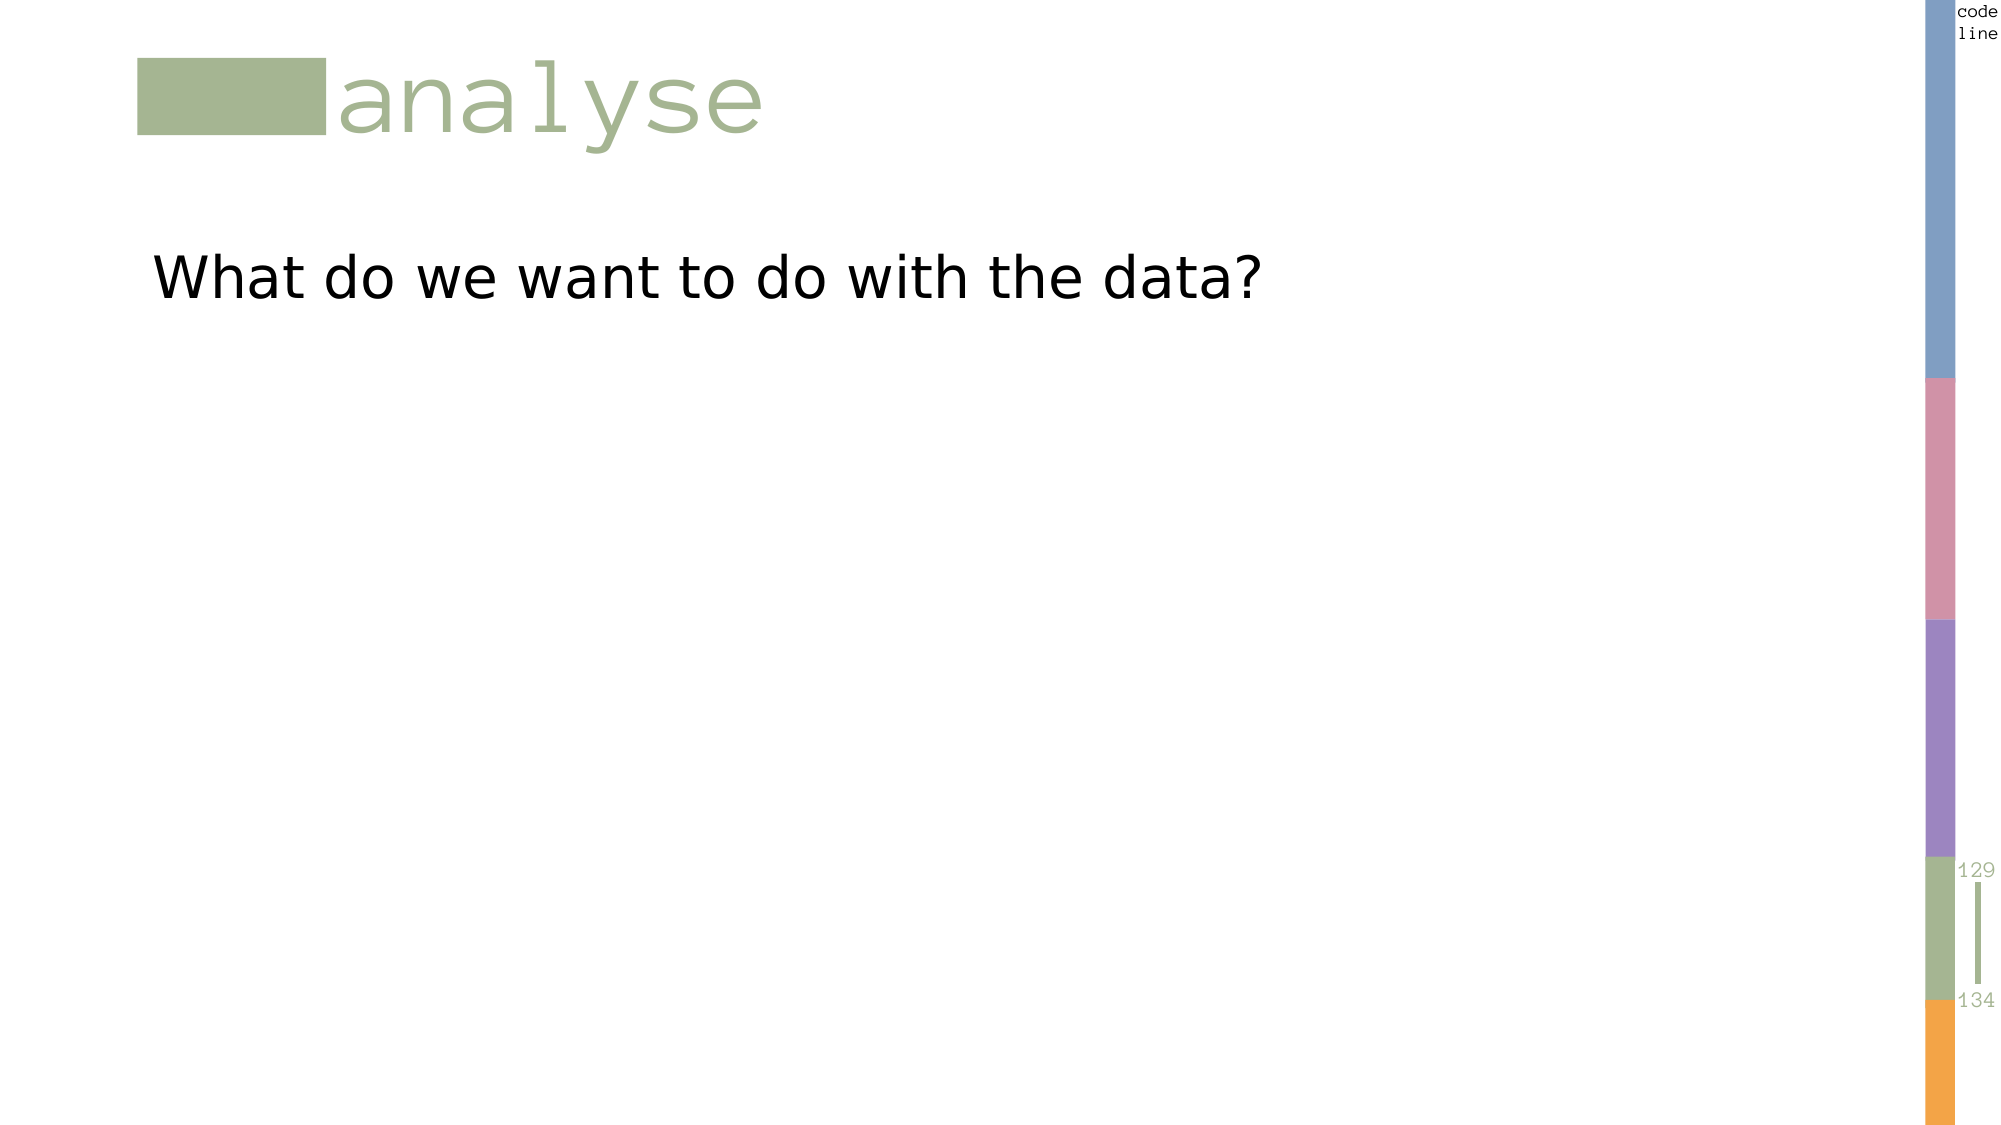

code line

# analyse

What do we want to do with the data?
129
134